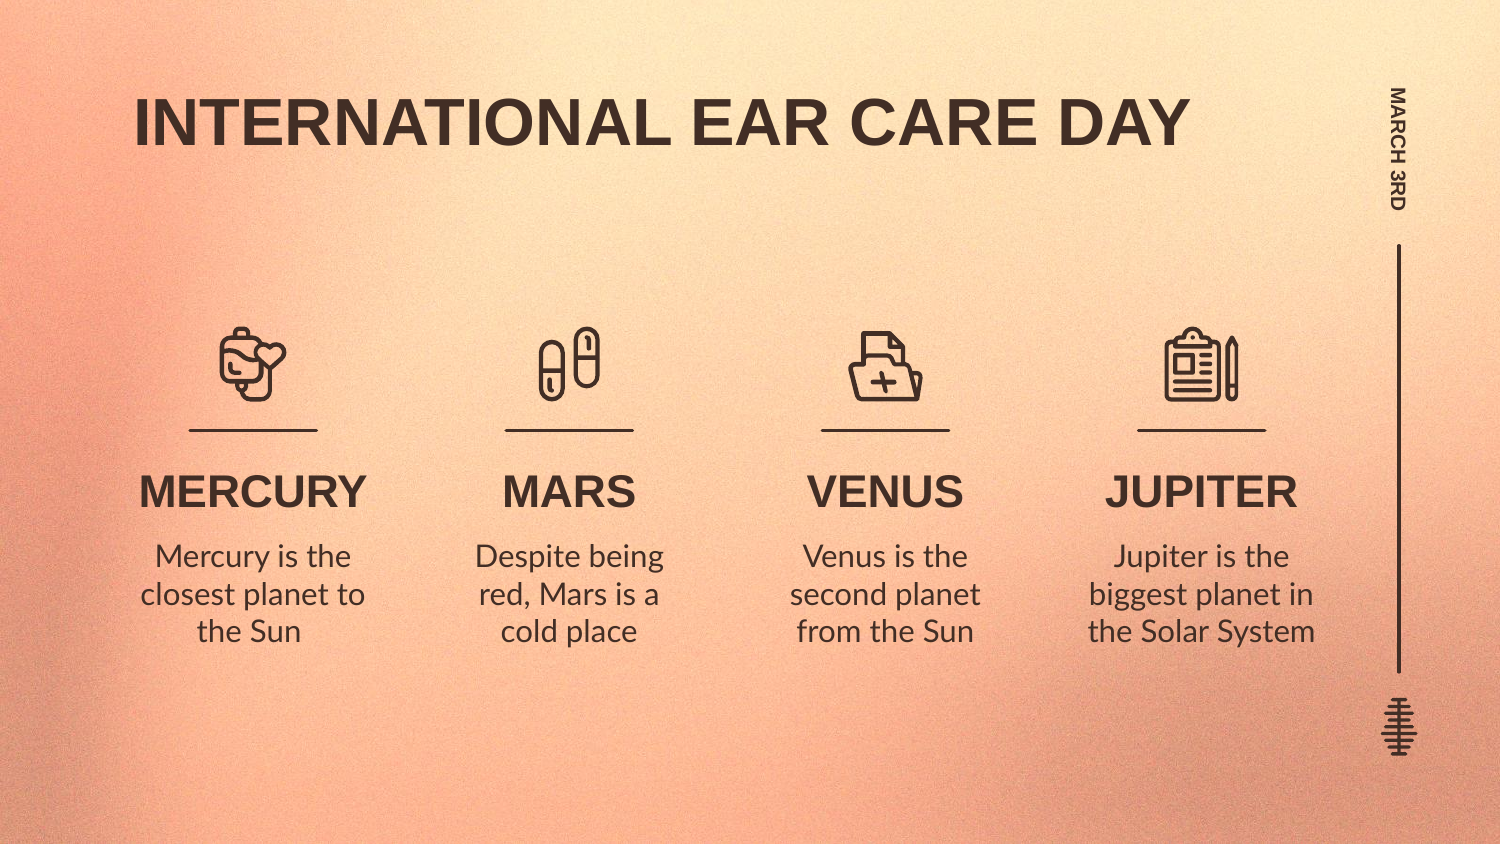

# INTERNATIONAL EAR CARE DAY
MARCH 3RD

MERCURY
MARS
VENUS
JUPITER
Mercury is the closest planet to the Sun
Despite being red, Mars is a cold place
Venus is the second planet from the Sun
Jupiter is the biggest planet in the Solar System